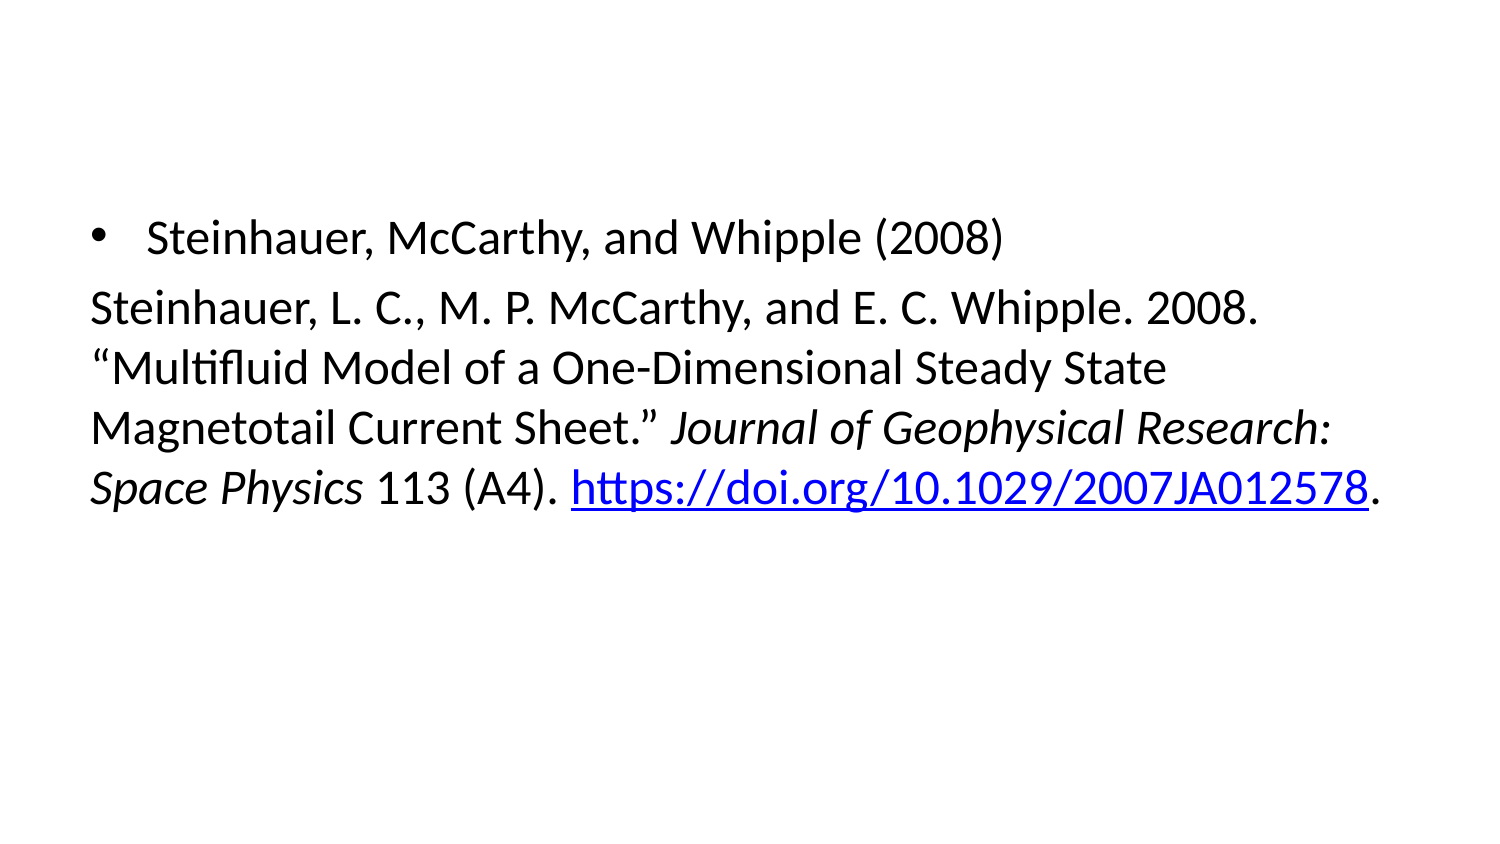

Steinhauer, McCarthy, and Whipple (2008)
Steinhauer, L. C., M. P. McCarthy, and E. C. Whipple. 2008. “Multifluid Model of a One-Dimensional Steady State Magnetotail Current Sheet.” Journal of Geophysical Research: Space Physics 113 (A4). https://doi.org/10.1029/2007JA012578.